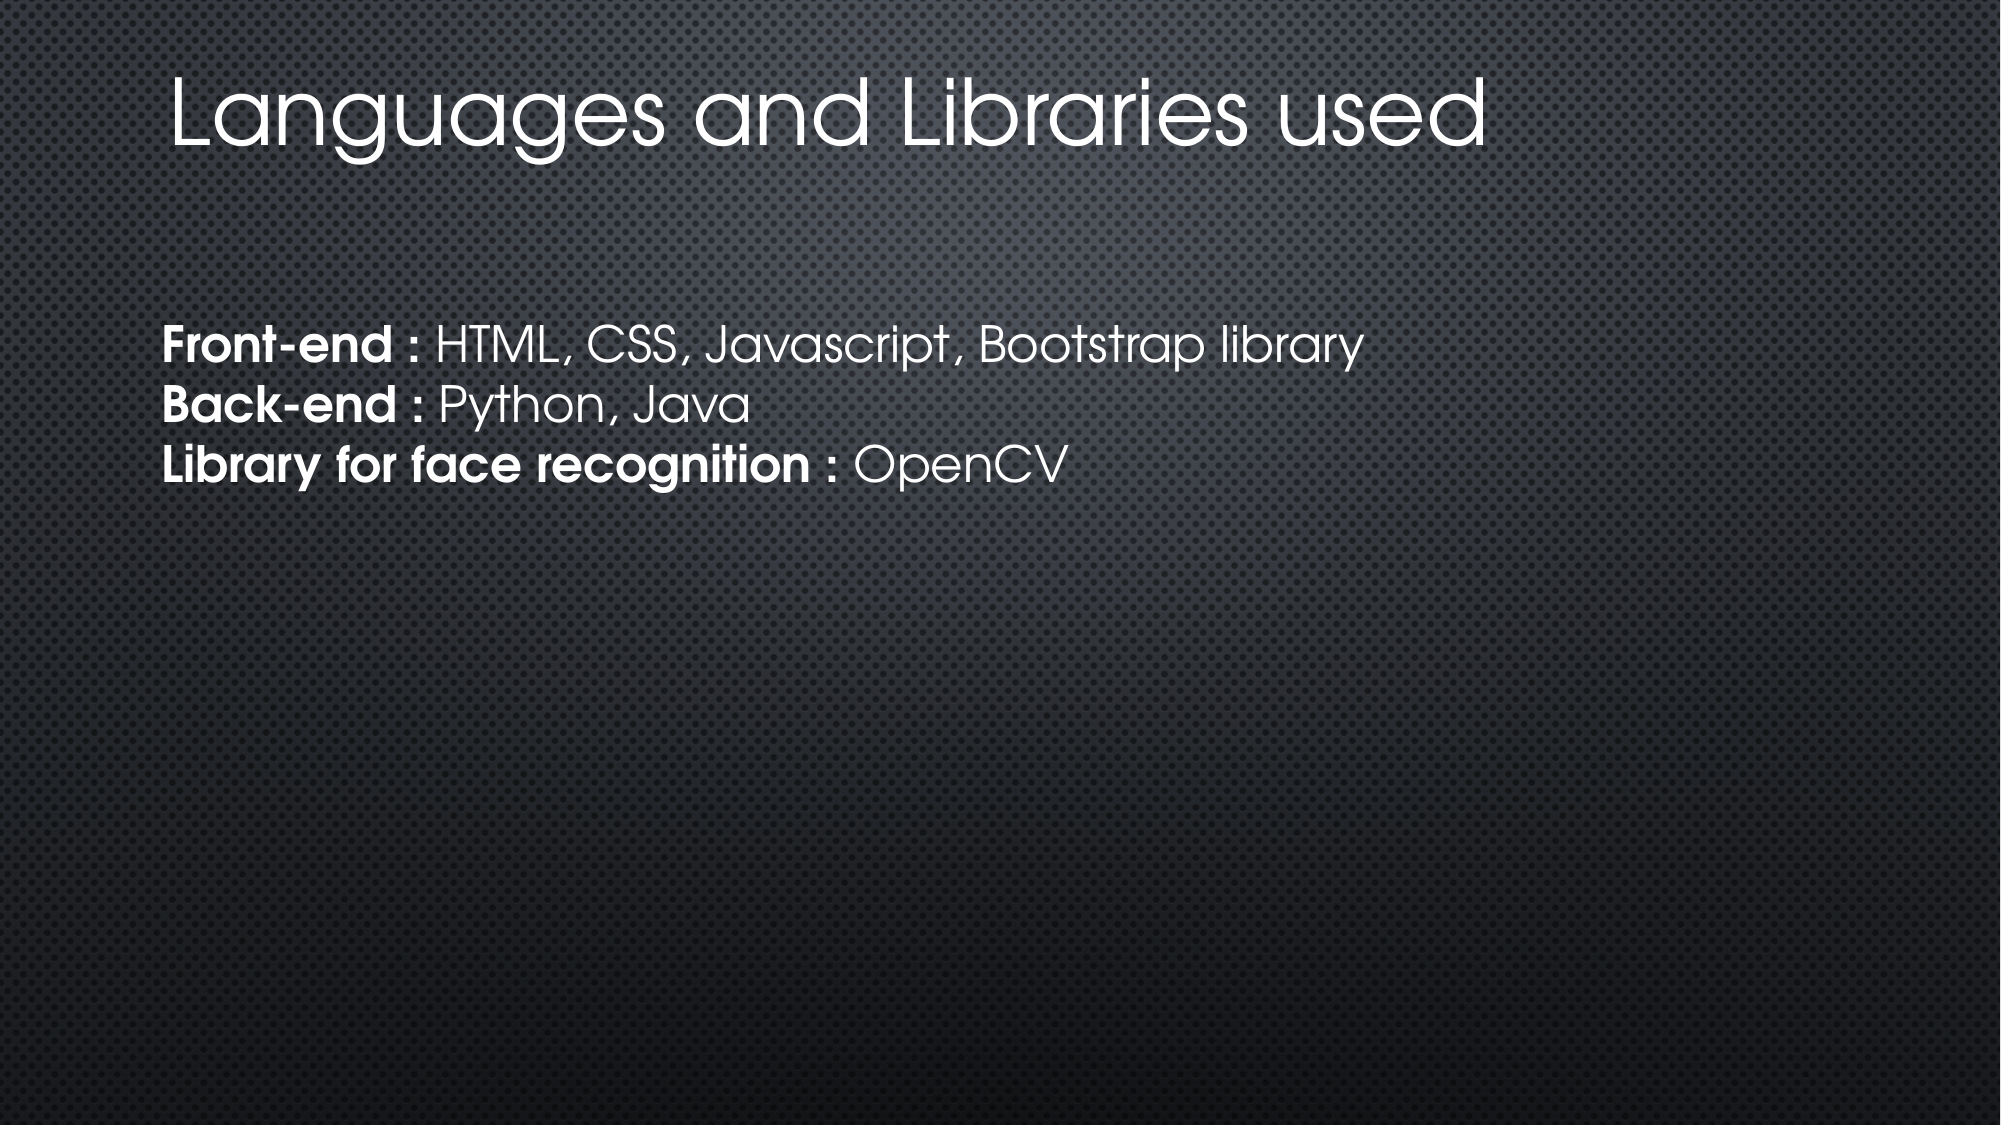

Languages and Libraries used
Front-end : HTML, CSS, Javascript, Bootstrap library
Back-end : Python, Java
Library for face recognition : OpenCV